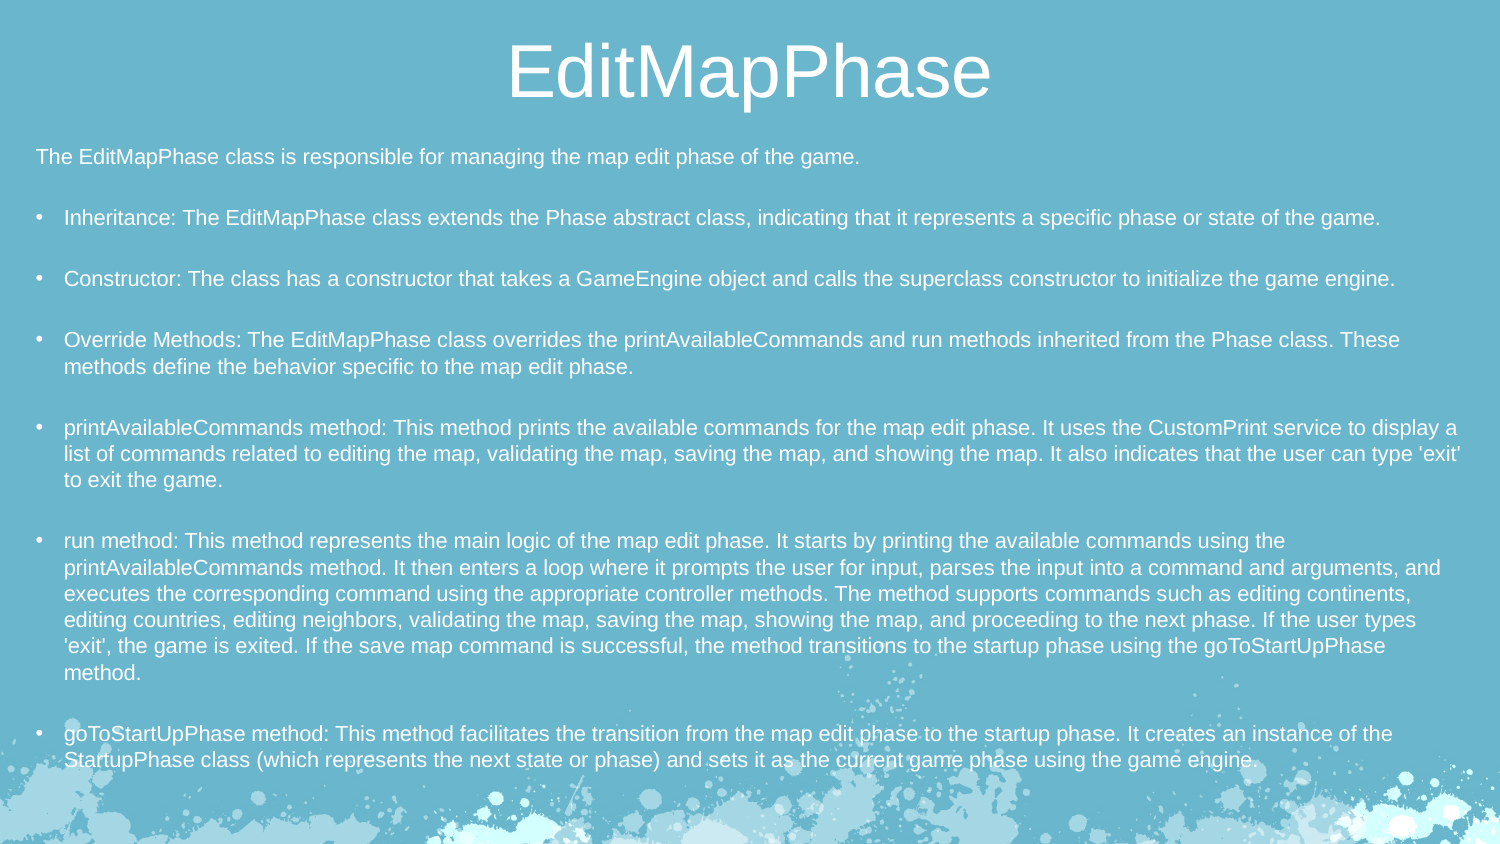

EditMapPhase
The EditMapPhase class is responsible for managing the map edit phase of the game.

Inheritance: The EditMapPhase class extends the Phase abstract class, indicating that it represents a specific phase or state of the game.

Constructor: The class has a constructor that takes a GameEngine object and calls the superclass constructor to initialize the game engine.

Override Methods: The EditMapPhase class overrides the printAvailableCommands and run methods inherited from the Phase class. These
methods define the behavior specific to the map edit phase.

printAvailableCommands method: This method prints the available commands for the map edit phase. It uses the CustomPrint service to display a list of commands related to editing the map, validating the map, saving the map, and showing the map. It also indicates that the user can type 'exit' to exit the game.

run method: This method represents the main logic of the map edit phase. It starts by printing the available commands using the
printAvailableCommands method. It then enters a loop where it prompts the user for input, parses the input into a command and arguments, and executes the corresponding command using the appropriate controller methods. The method supports commands such as editing continents,
editing countries, editing neighbors, validating the map, saving the map, showing the map, and proceeding to the next phase. If the user types
'exit', the game is exited. If the save map command is successful, the method transitions to the startup phase using the goToStartUpPhase
method.

goToStartUpPhase method: This method facilitates the transition from the map edit phase to the startup phase. It creates an instance of the
StartupPhase class (which represents the next state or phase) and sets it as the current game phase using the game engine.